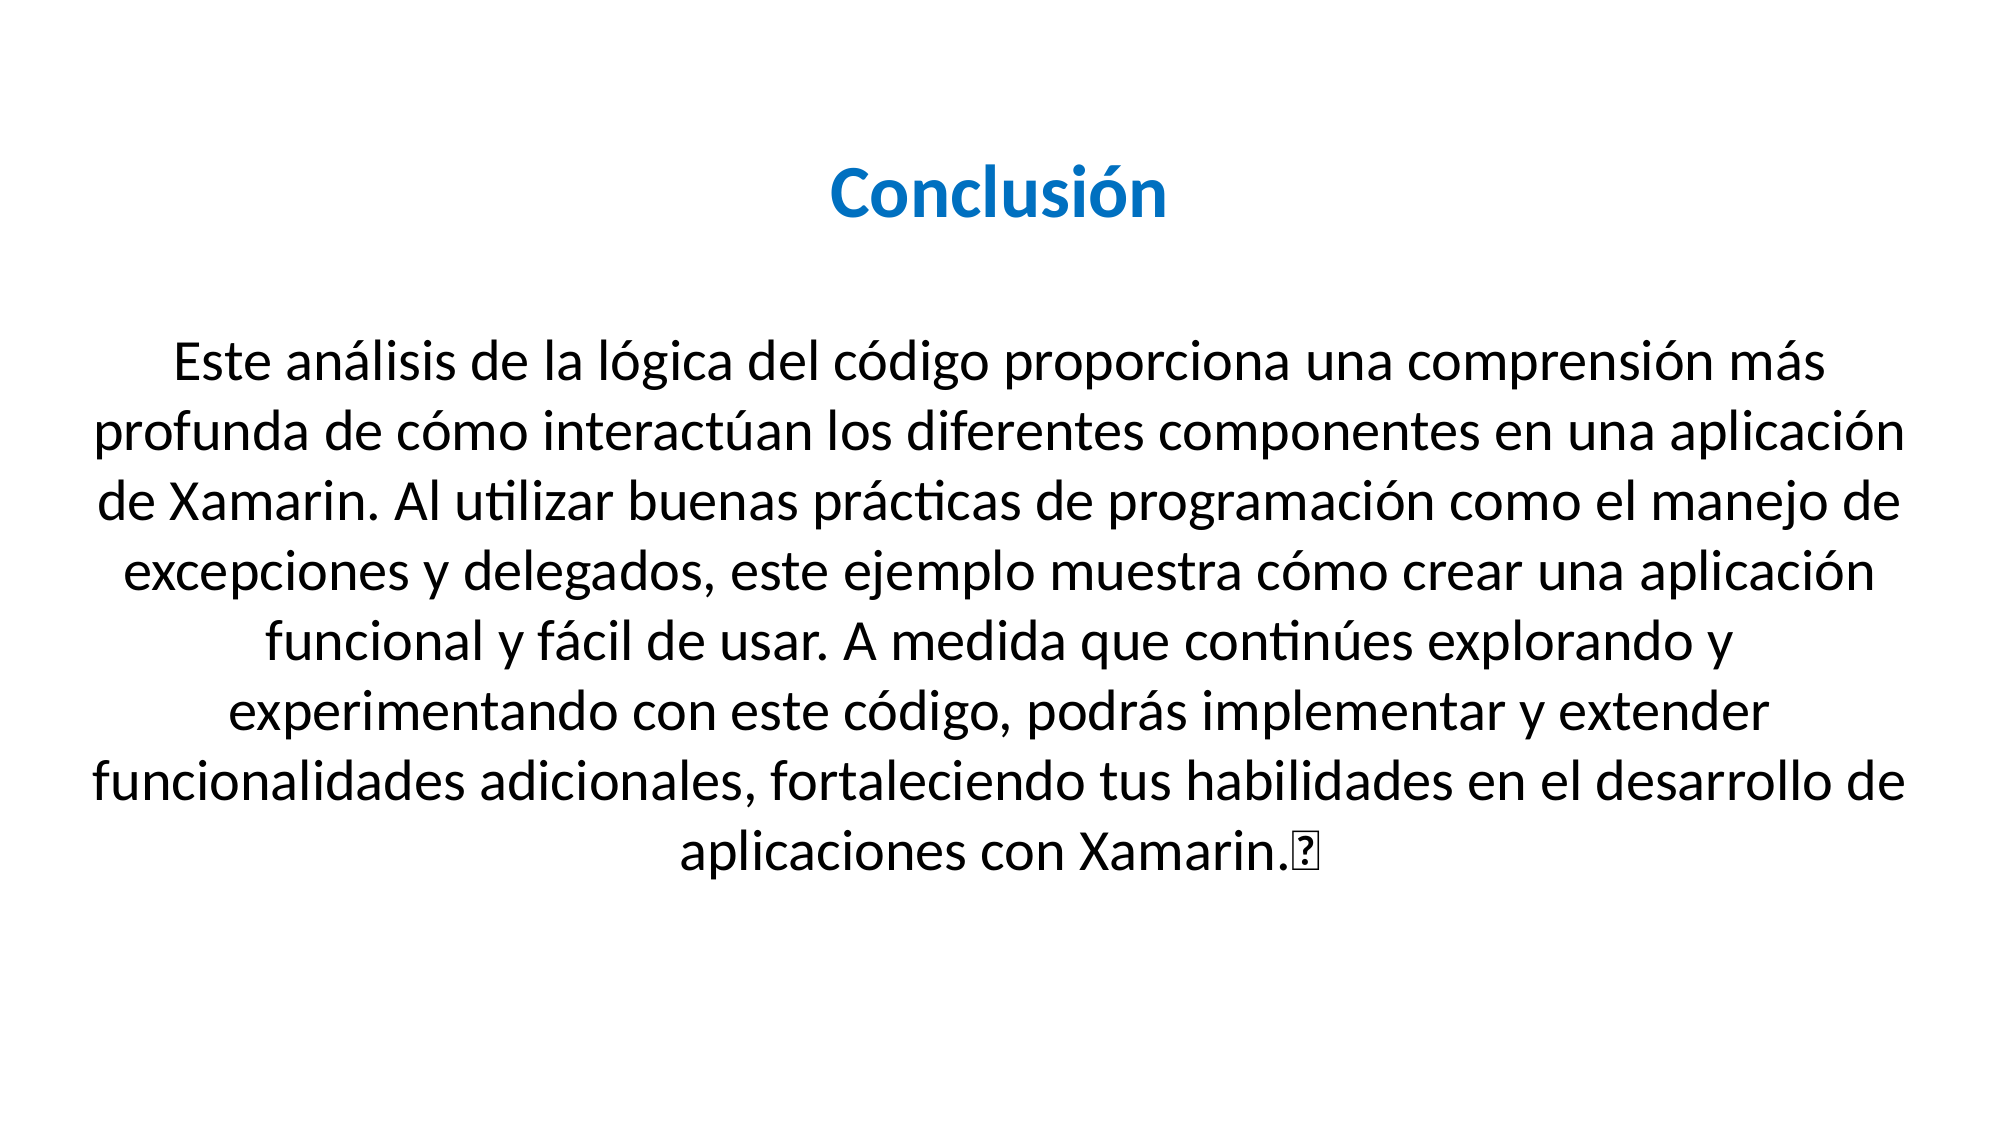

Conclusión

Este análisis de la lógica del código proporciona una comprensión más profunda de cómo interactúan los diferentes componentes en una aplicación de Xamarin. Al utilizar buenas prácticas de programación como el manejo de excepciones y delegados, este ejemplo muestra cómo crear una aplicación funcional y fácil de usar. A medida que continúes explorando y experimentando con este código, podrás implementar y extender funcionalidades adicionales, fortaleciendo tus habilidades en el desarrollo de aplicaciones con Xamarin.🥰